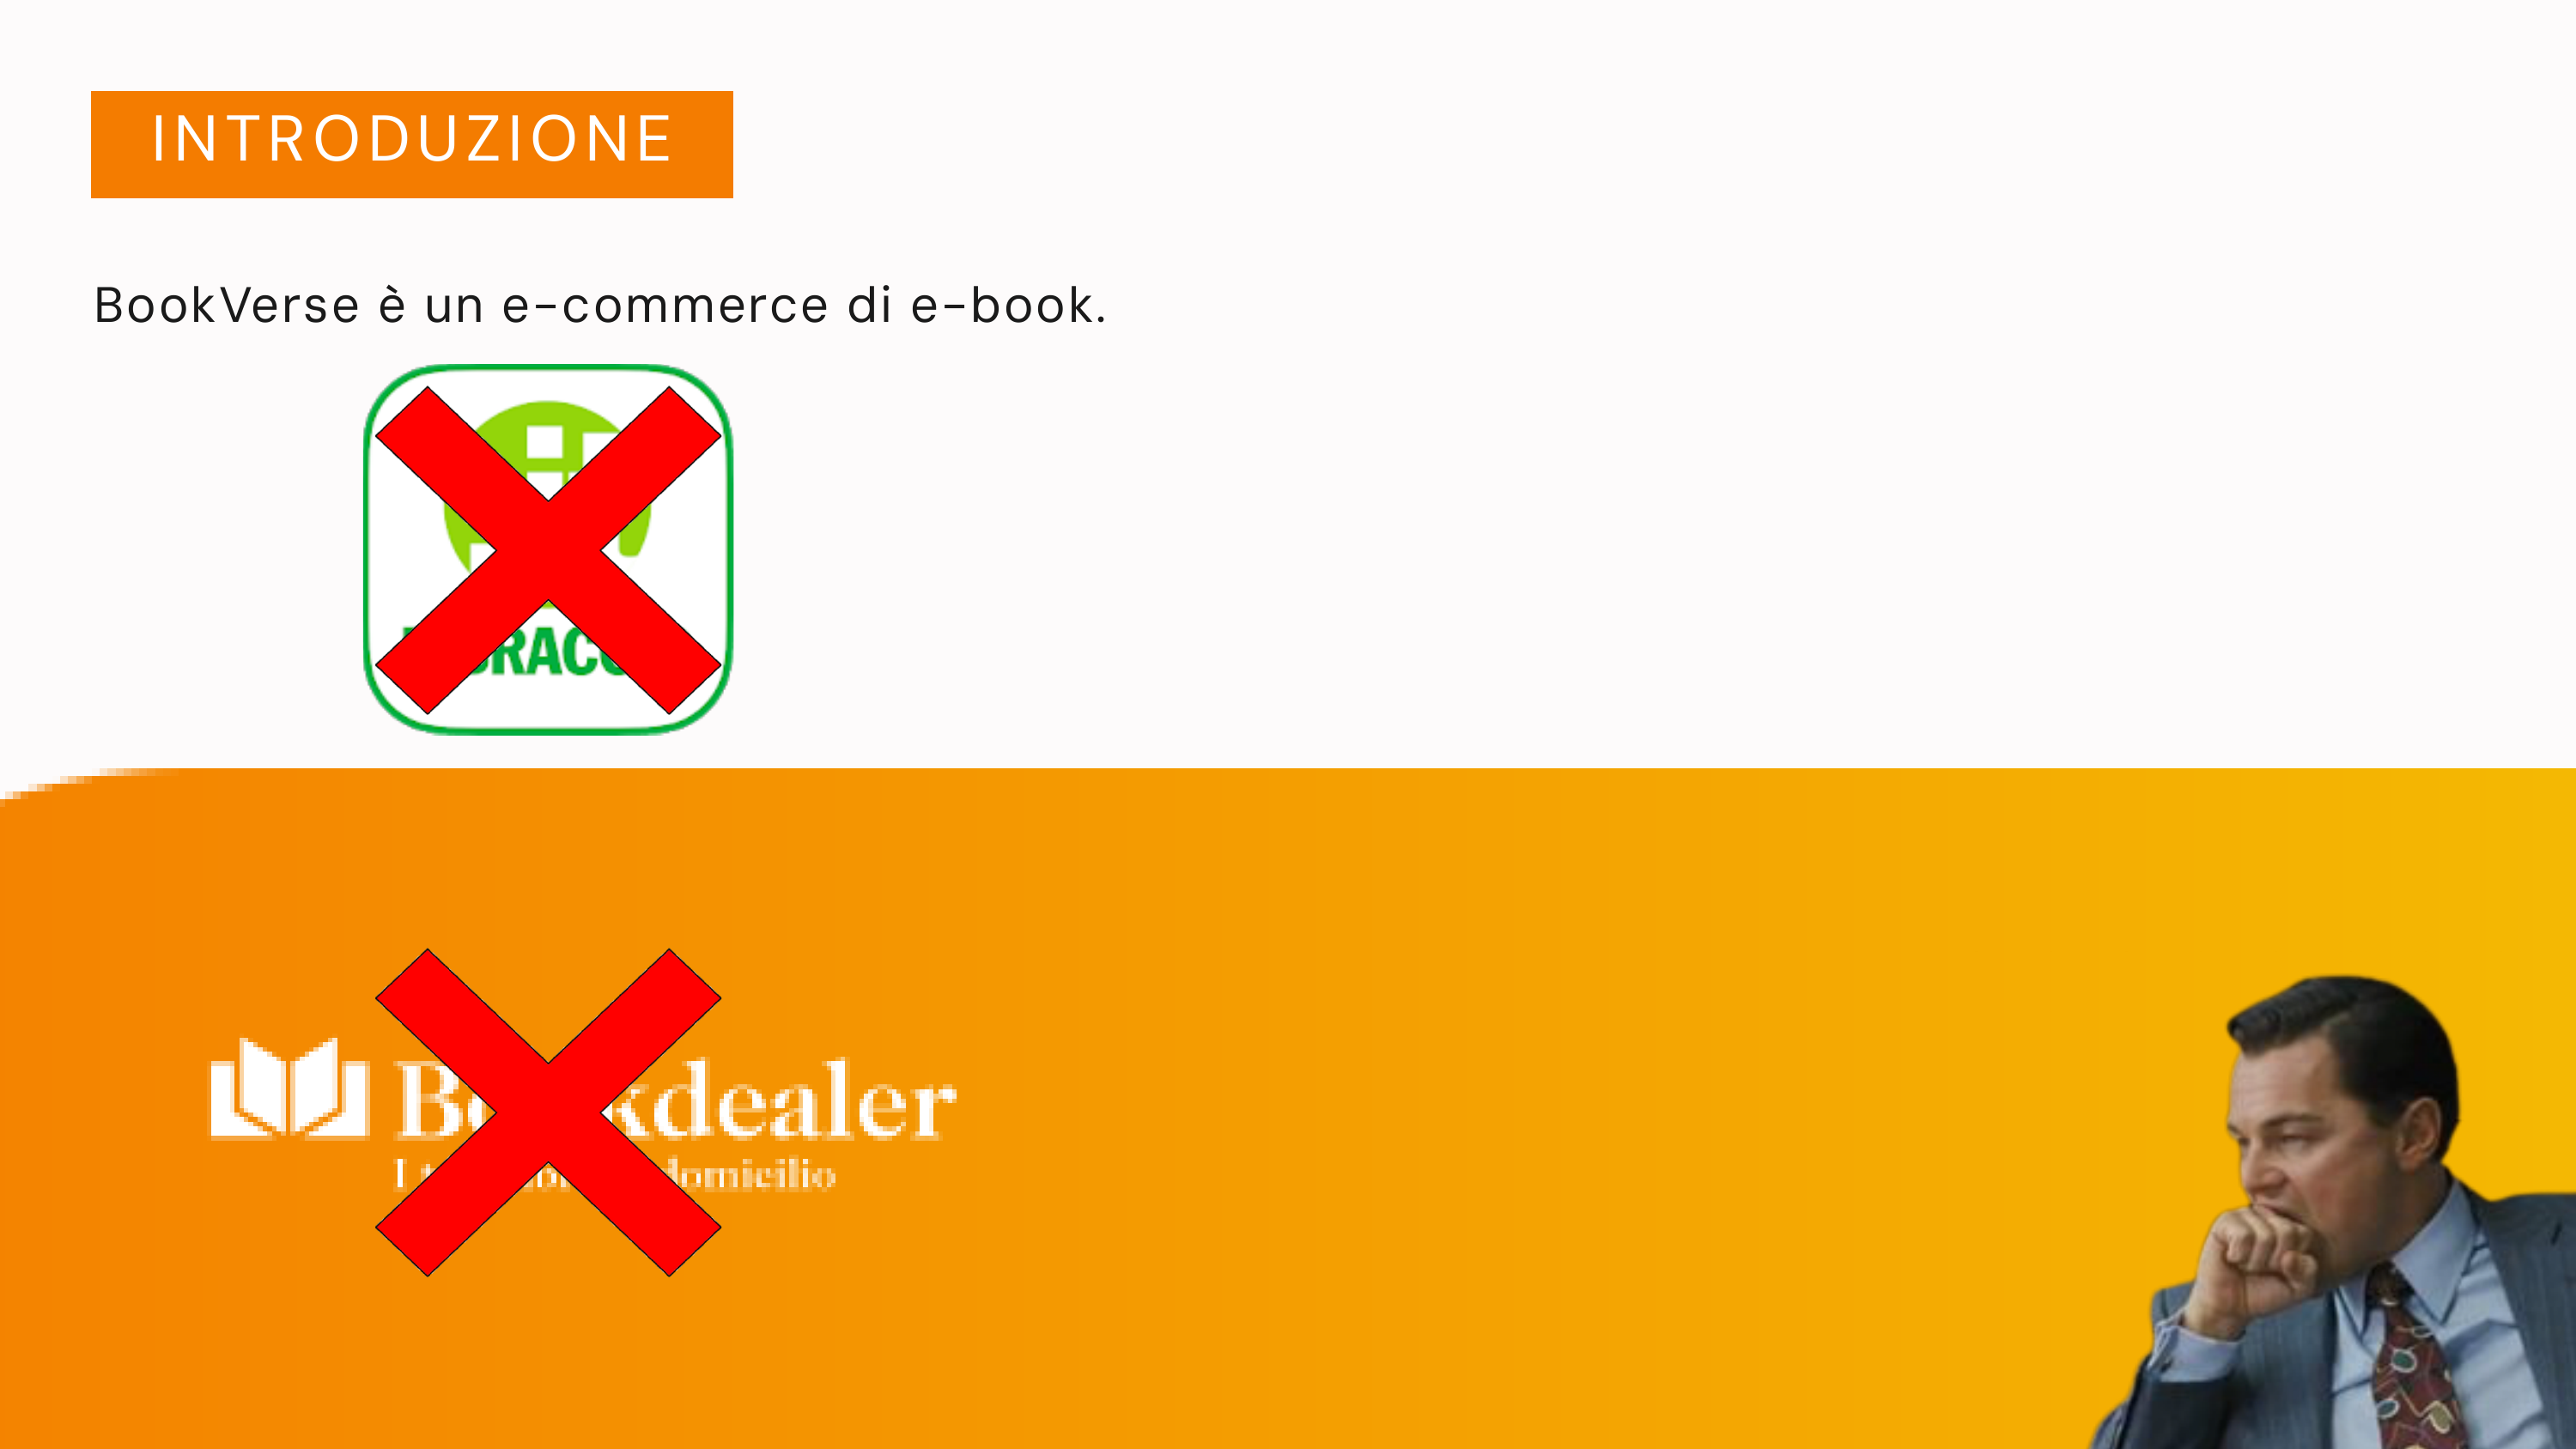

INTRODUZIONE
BookVerse è un e-commerce di e-book.